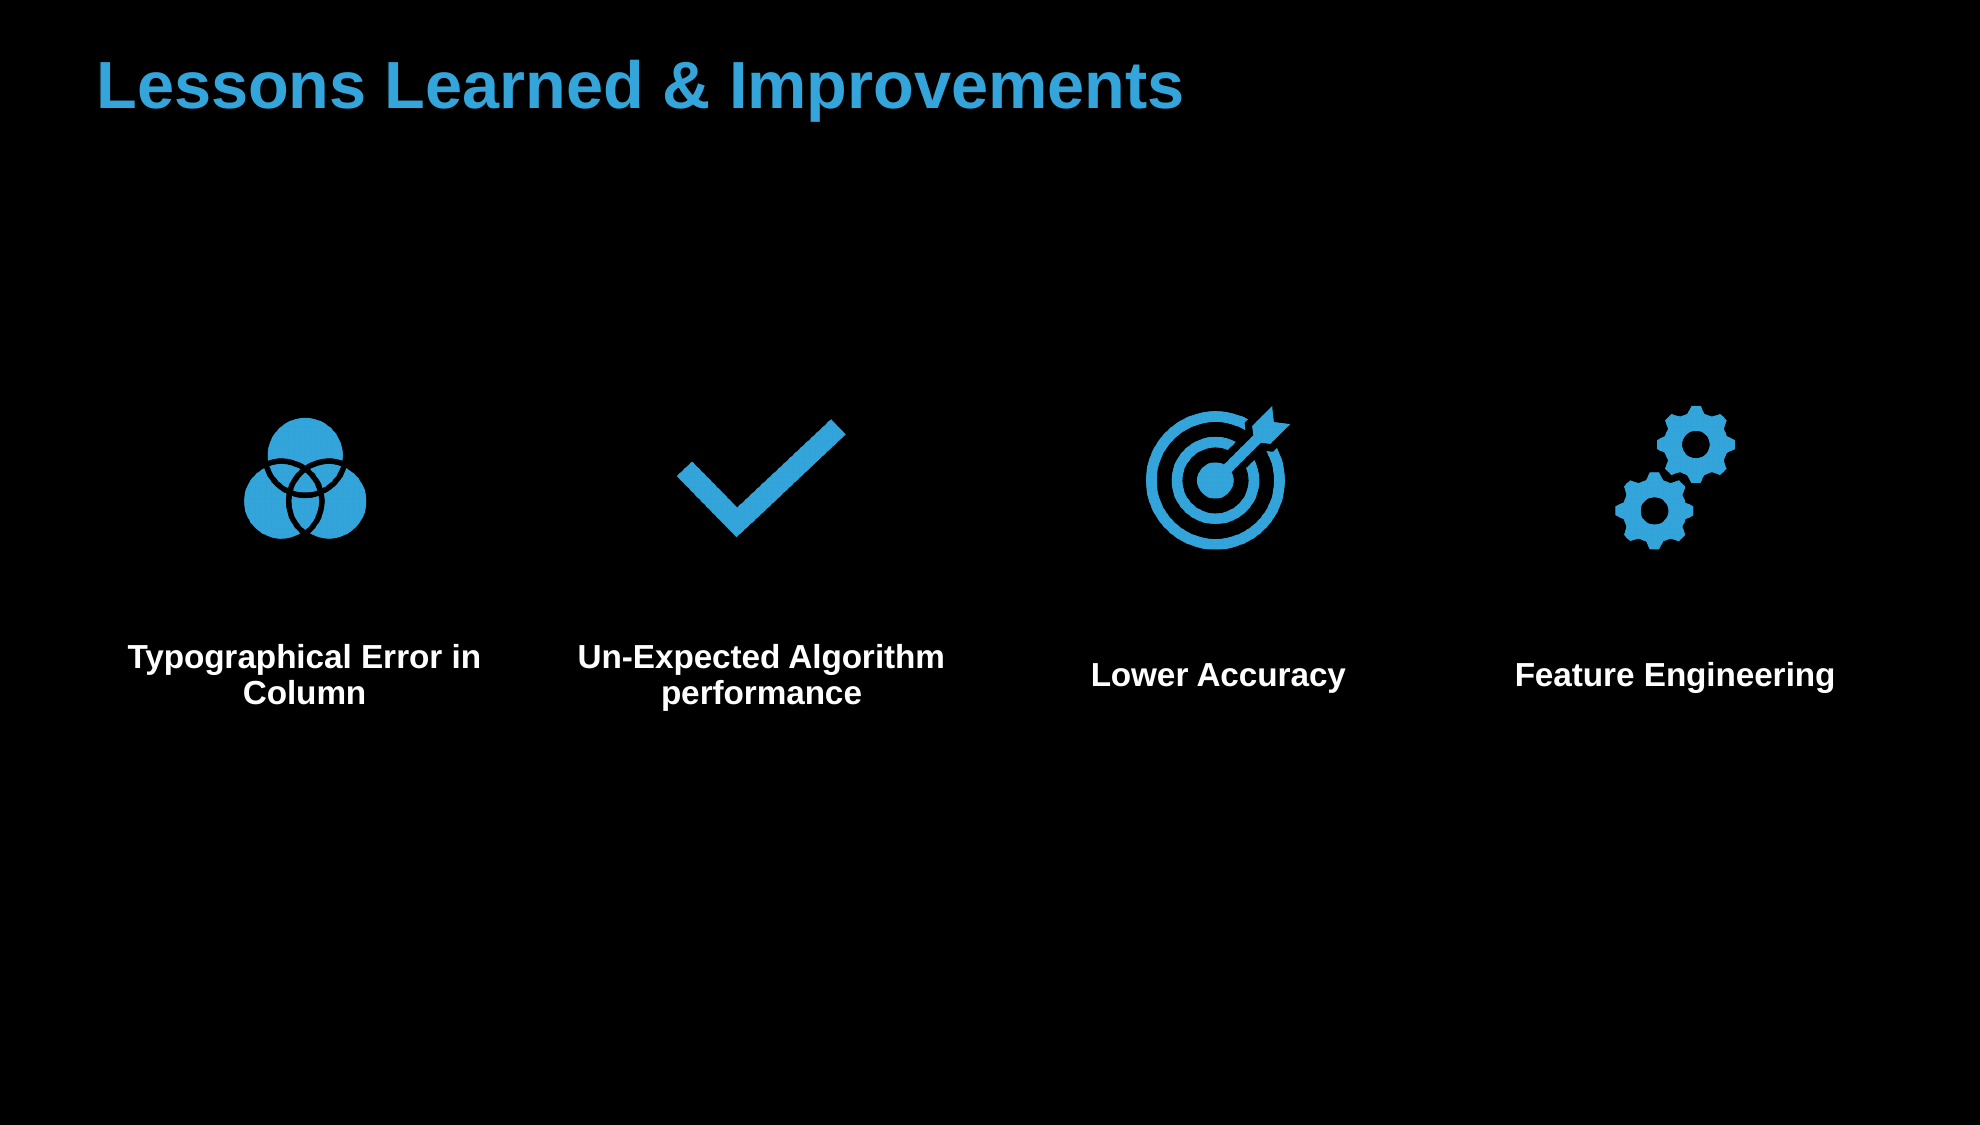

# Lessons Learned & Improvements

Typographical Error in Column

Un-Expected Algorithm performance

Lower Accuracy

Feature Engineering